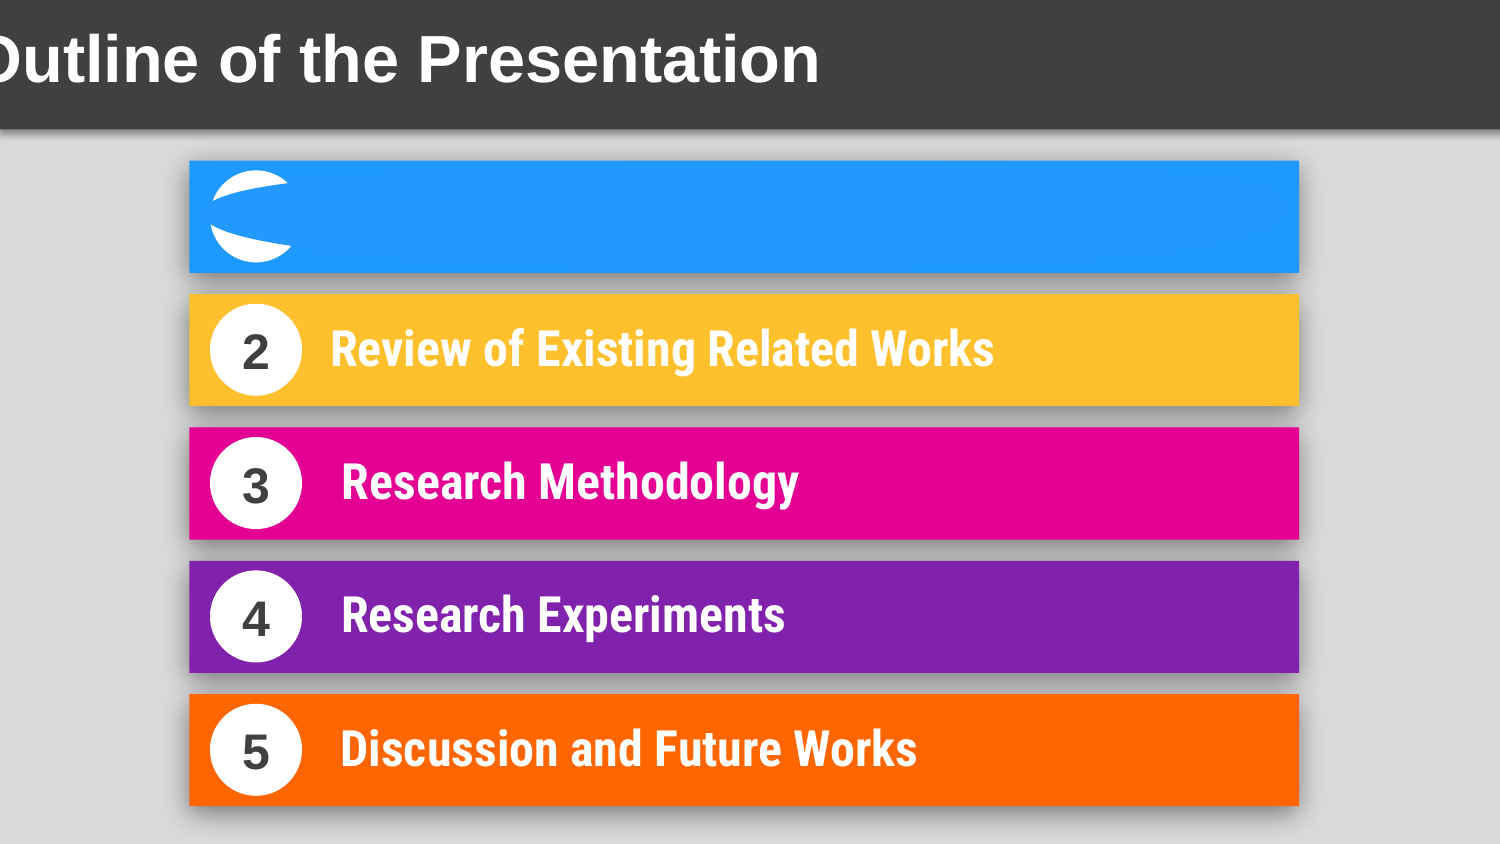

Outline of the Presentation

1
Overview of the Current State of Technology

2
Review of Existing Related Works

3
Research Methodology

4
Research Experiments

5
Discussion and Future Works